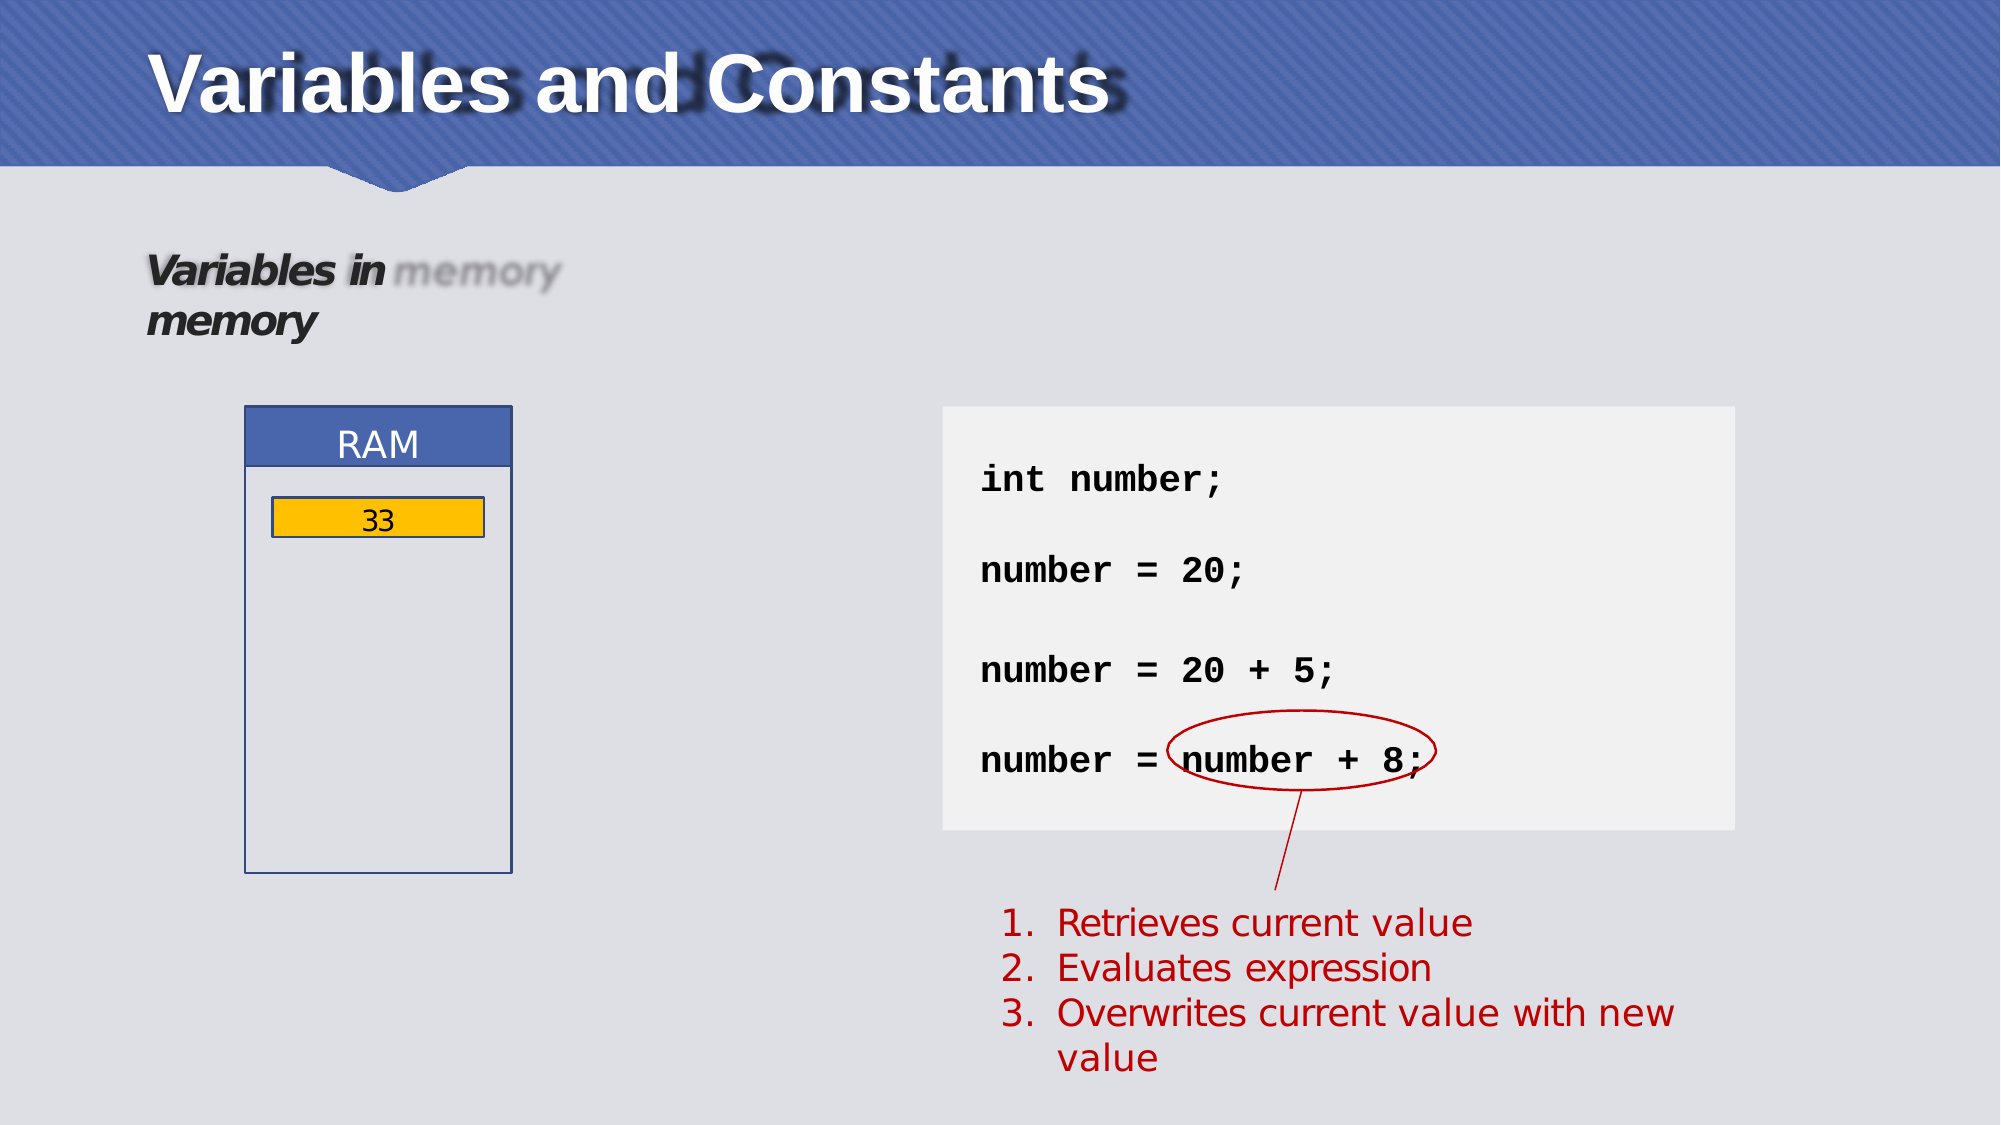

# Variables and Constants

Variables in memory

RAM

int number;
33
number = 20;
number = 20 + 5;  number = number + 8;

Retrieves current value
Evaluates expression
Overwrites current value with new value